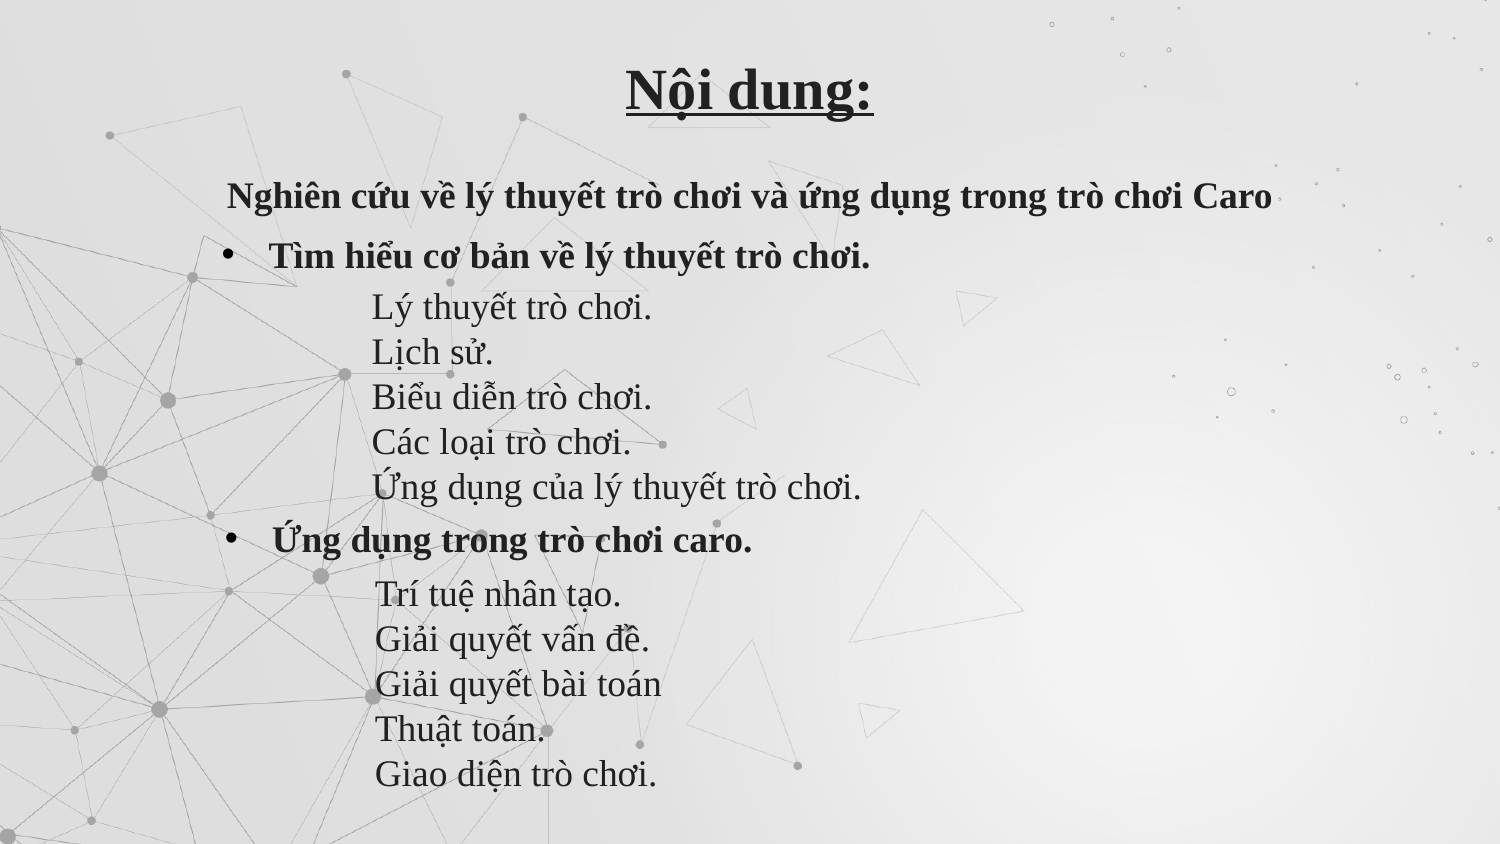

# Nội dung:

Nghiên cứu về lý thuyết trò chơi và ứng dụng trong trò chơi Caro
Tìm hiểu cơ bản về lý thuyết trò chơi.
	Lý thuyết trò chơi.
	Lịch sử.
	Biểu diễn trò chơi.
	Các loại trò chơi.
	Ứng dụng của lý thuyết trò chơi.

Ứng dụng trong trò chơi caro.
	Trí tuệ nhân tạo.
	Giải quyết vấn đề.
	Giải quyết bài toán
	Thuật toán.
	Giao diện trò chơi.